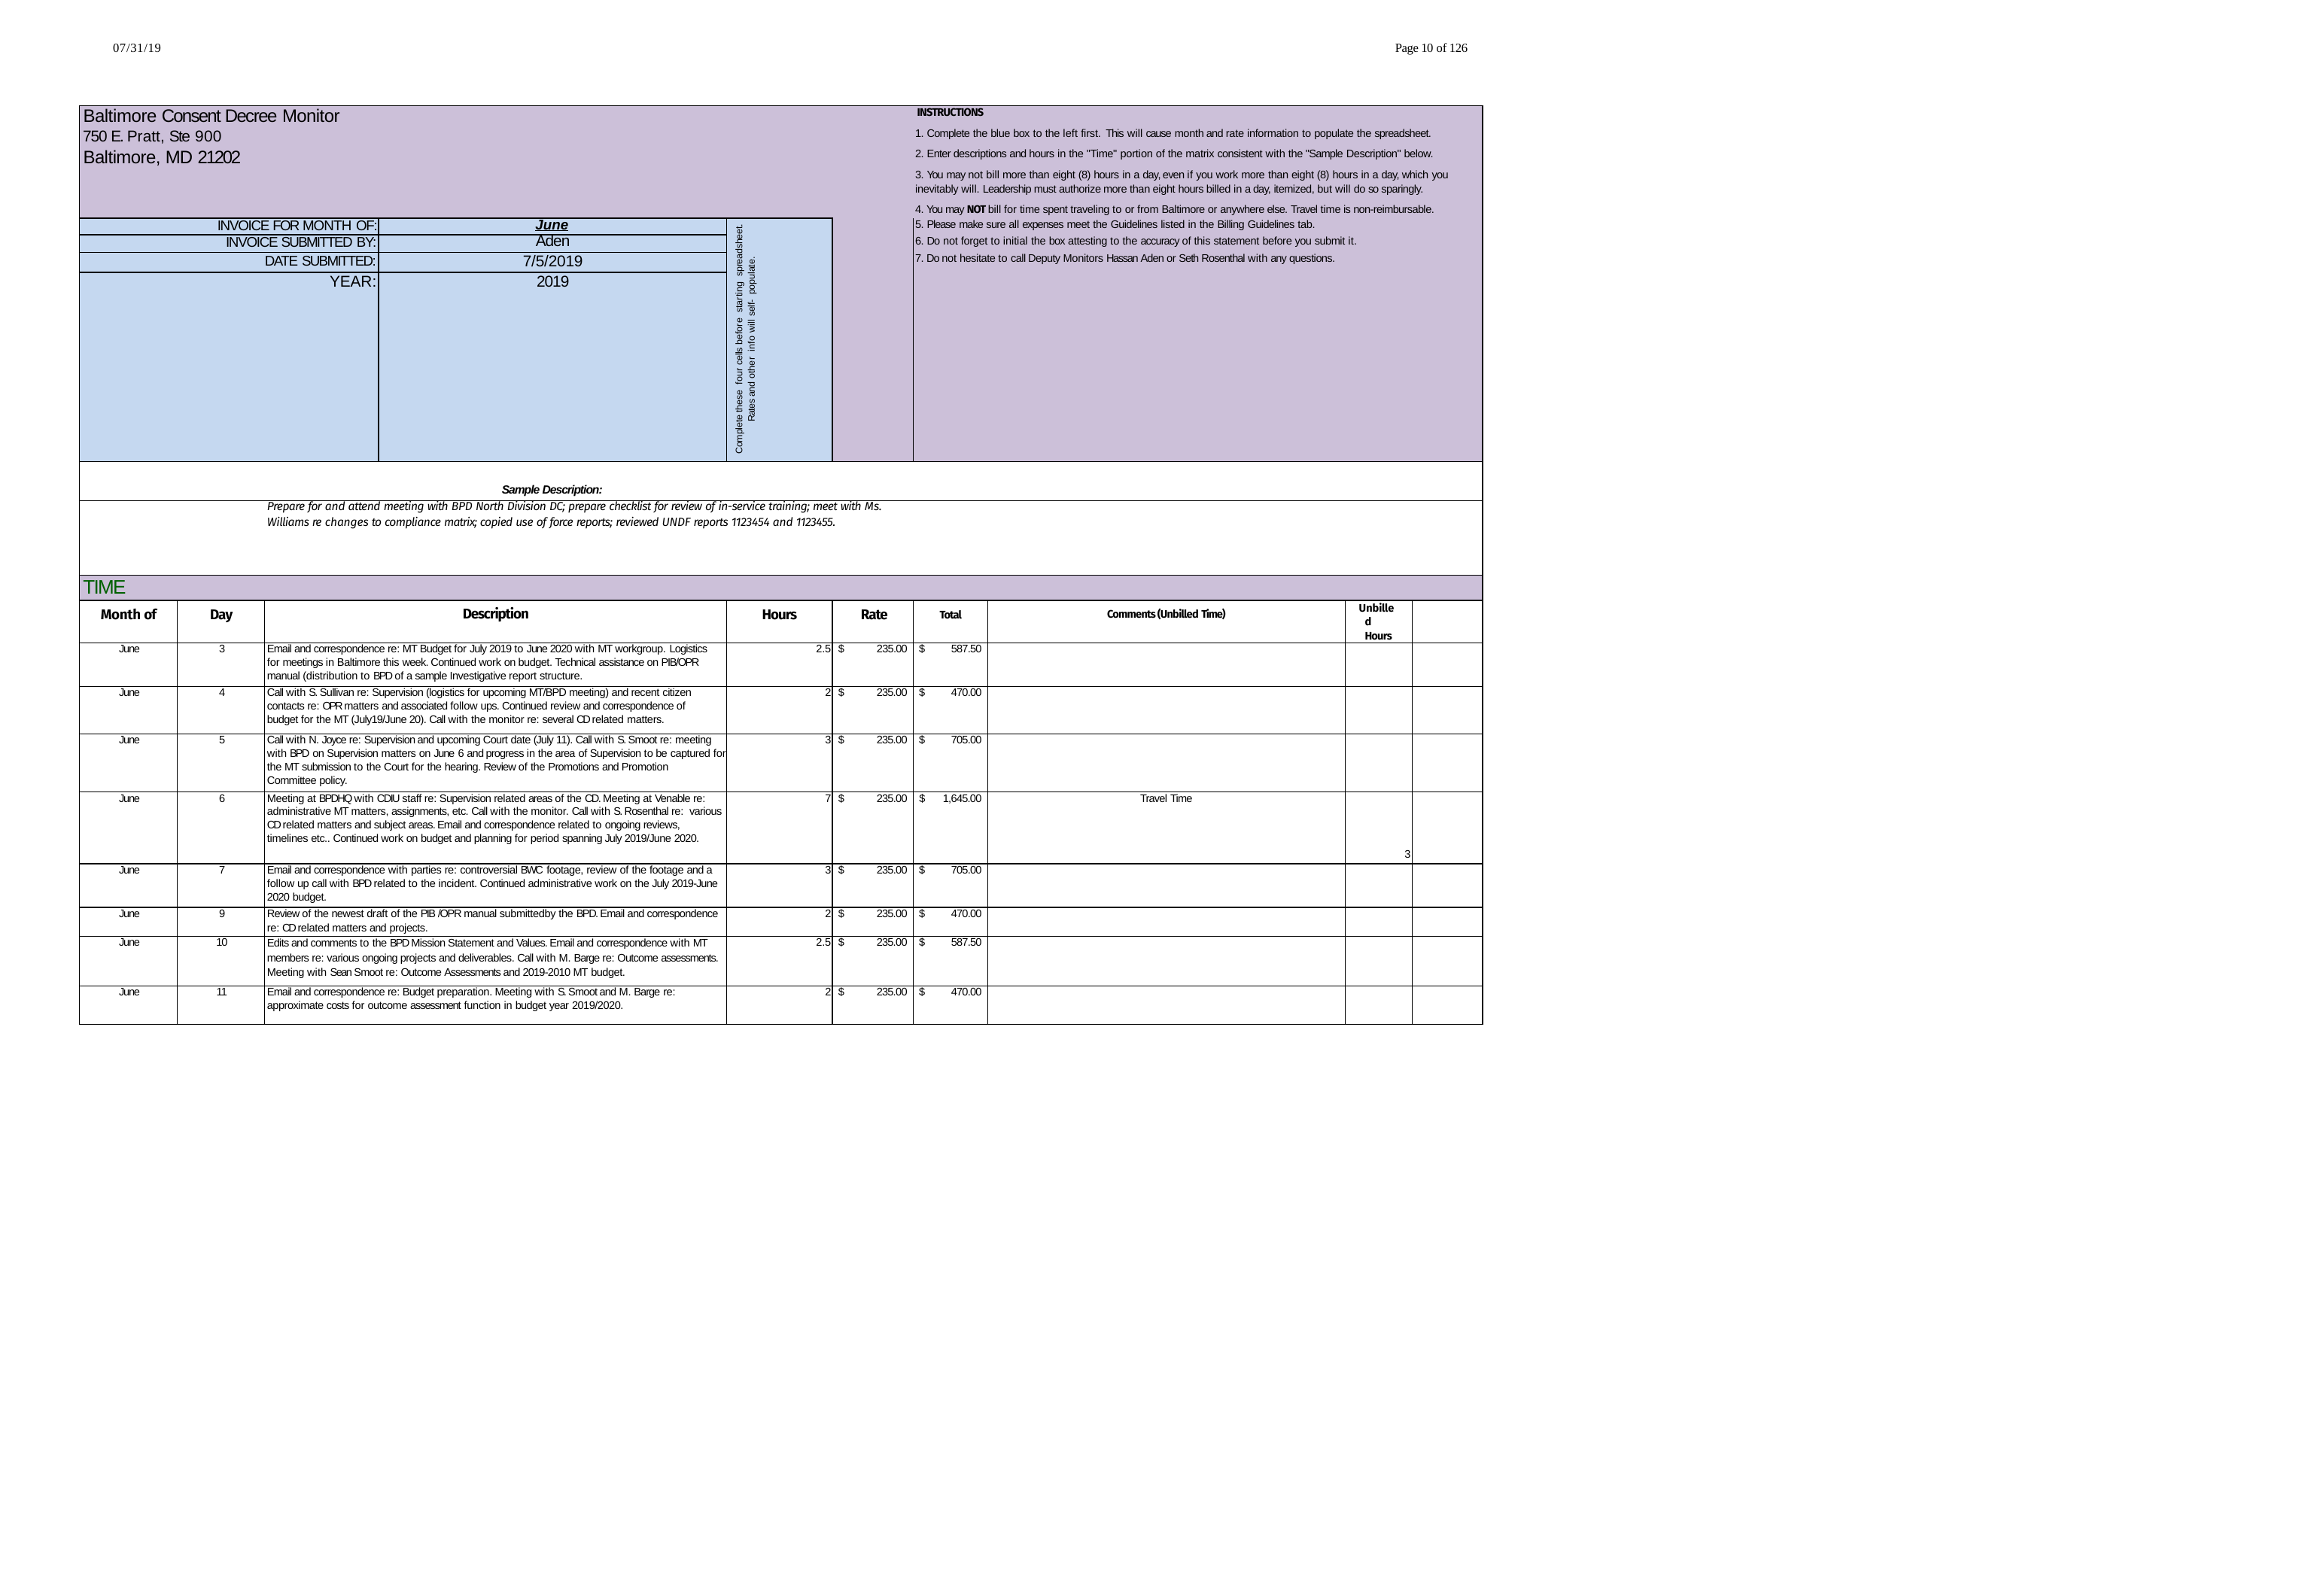

07/31/19
Page 10 of 126
| Baltimore Consent Decree Monitor |  |  |  |  |  | INSTRUCTIONS |  |  |  |
| --- | --- | --- | --- | --- | --- | --- | --- | --- | --- |
| 750 E. Pratt, Ste 900 |  |  |  |  |  | 1. Complete the blue box to the left first. This will cause month and rate information to populate the spreadsheet. |  |  |  |
| Baltimore, MD 21202 |  |  |  |  |  | 2. Enter descriptions and hours in the "Time" portion of the matrix consistent with the "Sample Description" below. |  |  |  |
|  |  |  |  |  |  | 3. You may not bill more than eight (8) hours in a day, even if you work more than eight (8) hours in a day, which you inevitably will. Leadership must authorize more than eight hours billed in a day, itemized, but will do so sparingly. |  |  |  |
|  |  |  |  |  |  | 4. You may NOT bill for time spent traveling to or from Baltimore or anywhere else. Travel time is non-reimbursable. |  |  |  |
| INVOICE FOR MONTH OF: |  |  | June | Complete these four cells before starting spreadsheet. Rates and other info will self- populate. |  | 5. Please make sure all expenses meet the Guidelines listed in the Billing Guidelines tab. |  |  |  |
| INVOICE SUBMITTED BY: |  |  | Aden |  |  | 6. Do not forget to initial the box attesting to the accuracy of this statement before you submit it. |  |  |  |
| DATE SUBMITTED: |  |  | 7/5/2019 |  |  | 7. Do not hesitate to call Deputy Monitors Hassan Aden or Seth Rosenthal with any questions. |  |  |  |
| YEAR: |  |  | 2019 |  |  |  |  |  |  |
|  |  |  | Sample Description: |  |  |  |  |  |  |
| Prepare for and attend meeting with BPD North Division DC; prepare checklist for review of in-service training; meet with Ms. Williams re changes to compliance matrix; copied use of force reports; reviewed UNDF reports 1123454 and 1123455. |  |  |  |  |  |  |  |  |  |
| TIME |  |  |  |  |  |  |  |  |  |
| Month of | Day | Description |  | Hours | Rate | Total | Comments (Unbilled Time) | Unbilled Hours |  |
| June | 3 | Email and correspondence re: MT Budget for July 2019 to June 2020 with MT workgroup. Logistics for meetings in Baltimore this week. Continued work on budget. Technical assistance on PIB/OPR manual (distribution to BPD of a sample Investigative report structure. |  | 2.5 | $ 235.00 | $ 587.50 |  |  |  |
| June | 4 | Call with S. Sullivan re: Supervision (logistics for upcoming MT/BPD meeting) and recent citizen contacts re: OPR matters and associated follow ups. Continued review and correspondence of budget for the MT (July19/June 20). Call with the monitor re: several CD related matters. |  | 2 | $ 235.00 | $ 470.00 |  |  |  |
| June | 5 | Call with N. Joyce re: Supervision and upcoming Court date (July 11). Call with S. Smoot re: meeting with BPD on Supervision matters on June 6 and progress in the area of Supervision to be captured for the MT submission to the Court for the hearing. Review of the Promotions and Promotion Committee policy. |  | 3 | $ 235.00 | $ 705.00 |  |  |  |
| June | 6 | Meeting at BPDHQ with CDIU staff re: Supervision related areas of the CD. Meeting at Venable re: administrative MT matters, assignments, etc. Call with the monitor. Call with S. Rosenthal re: various CD related matters and subject areas. Email and correspondence related to ongoing reviews, timelines etc.. Continued work on budget and planning for period spanning July 2019/June 2020. |  | 7 | $ 235.00 | $ 1,645.00 | Travel Time | 3 |  |
| June | 7 | Email and correspondence with parties re: controversial BWC footage, review of the footage and a follow up call with BPD related to the incident. Continued administrative work on the July 2019-June 2020 budget. |  | 3 | $ 235.00 | $ 705.00 |  |  |  |
| June | 9 | Review of the newest draft of the PIB /OPR manual submittedby the BPD. Email and correspondence re: CD related matters and projects. |  | 2 | $ 235.00 | $ 470.00 |  |  |  |
| June | 10 | Edits and comments to the BPD Mission Statement and Values. Email and correspondence with MT members re: various ongoing projects and deliverables. Call with M. Barge re: Outcome assessments. Meeting with Sean Smoot re: Outcome Assessments and 2019-2010 MT budget. |  | 2.5 | $ 235.00 | $ 587.50 |  |  |  |
| June | 11 | Email and correspondence re: Budget preparation. Meeting with S. Smoot and M. Barge re: approximate costs for outcome assessment function in budget year 2019/2020. |  | 2 | $ 235.00 | $ 470.00 |  |  |  |